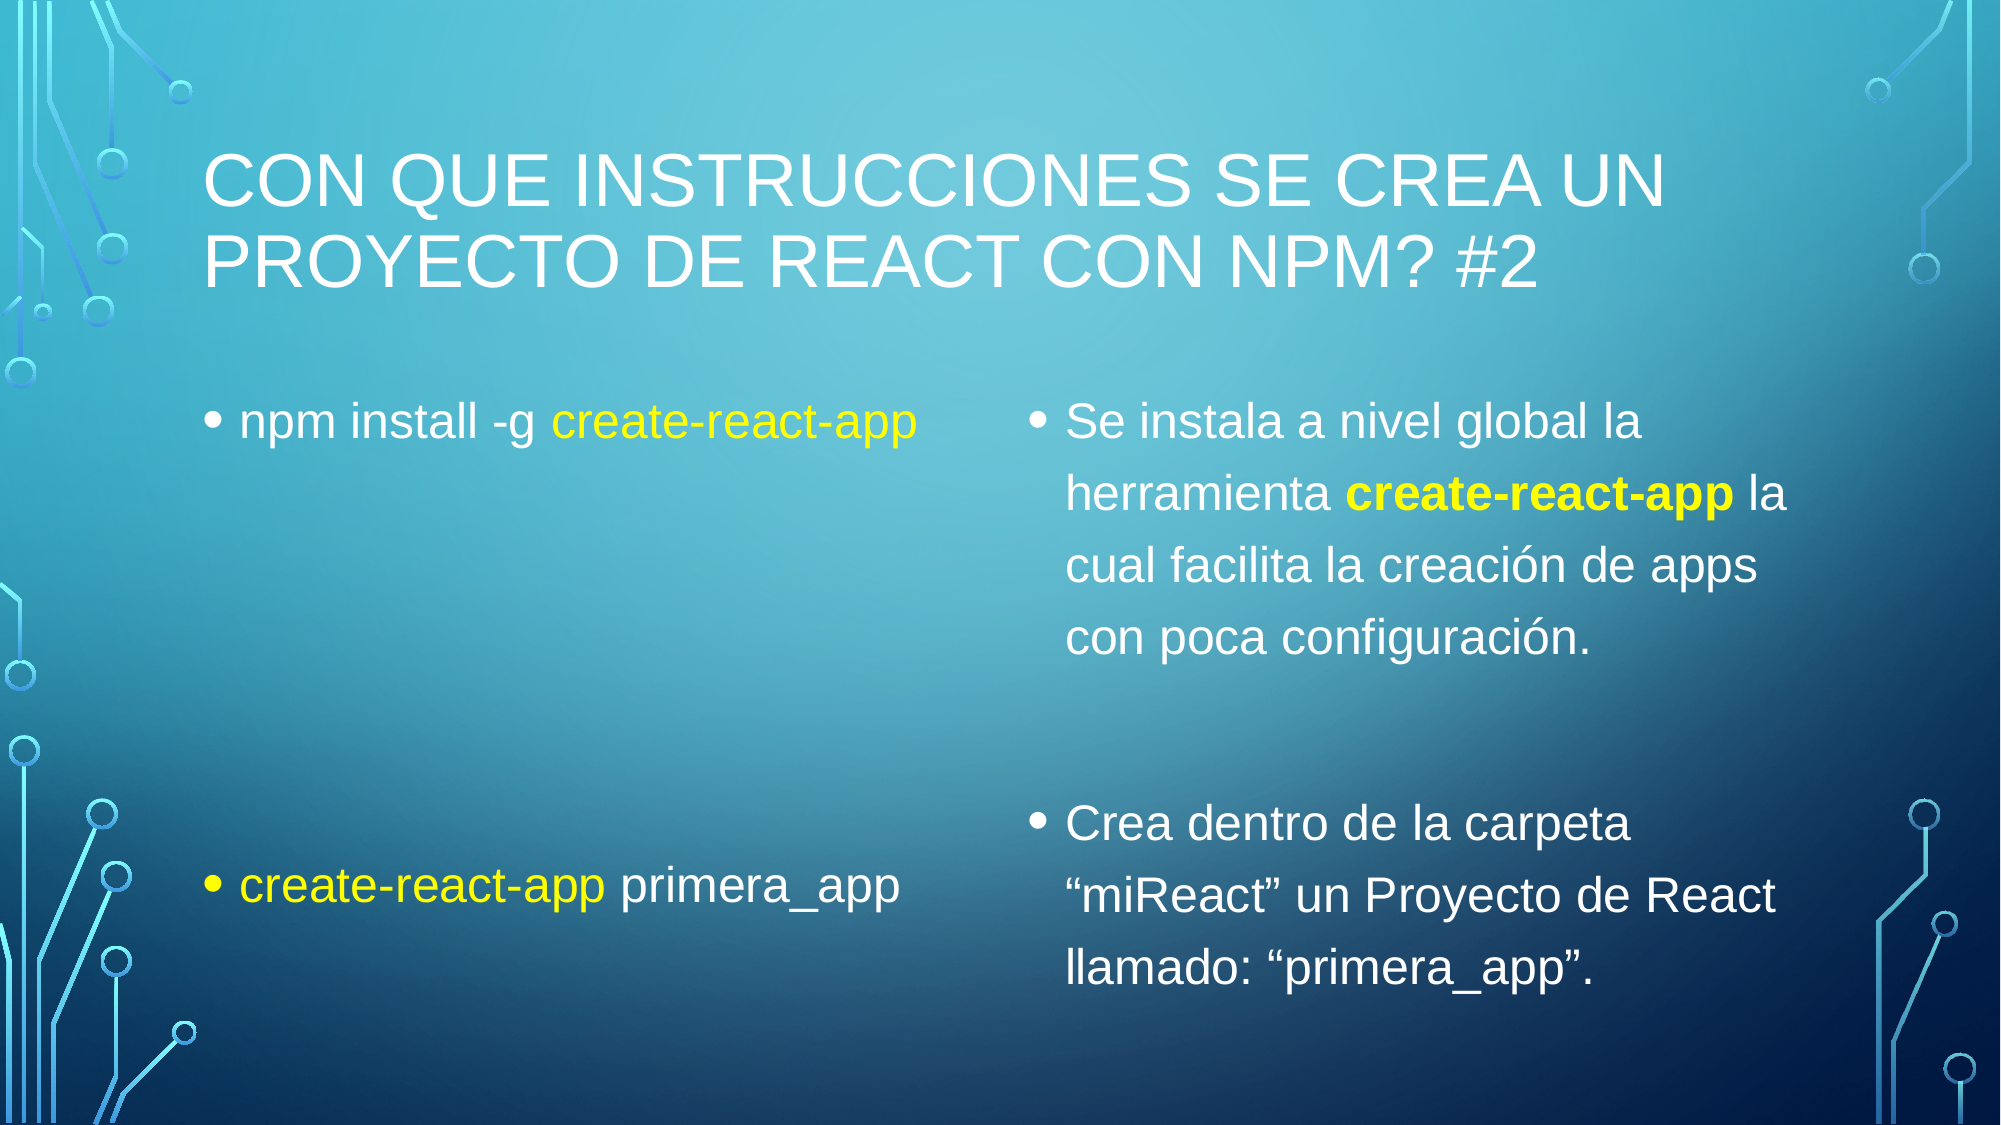

# Con que instrucciones se crea un proyecto de React con NPM? #2
npm install -g create-react-app

create-react-app primera_app
Se instala a nivel global la herramienta create-react-app la cual facilita la creación de apps con poca configuración.

Crea dentro de la carpeta “miReact” un Proyecto de React llamado: “primera_app”.